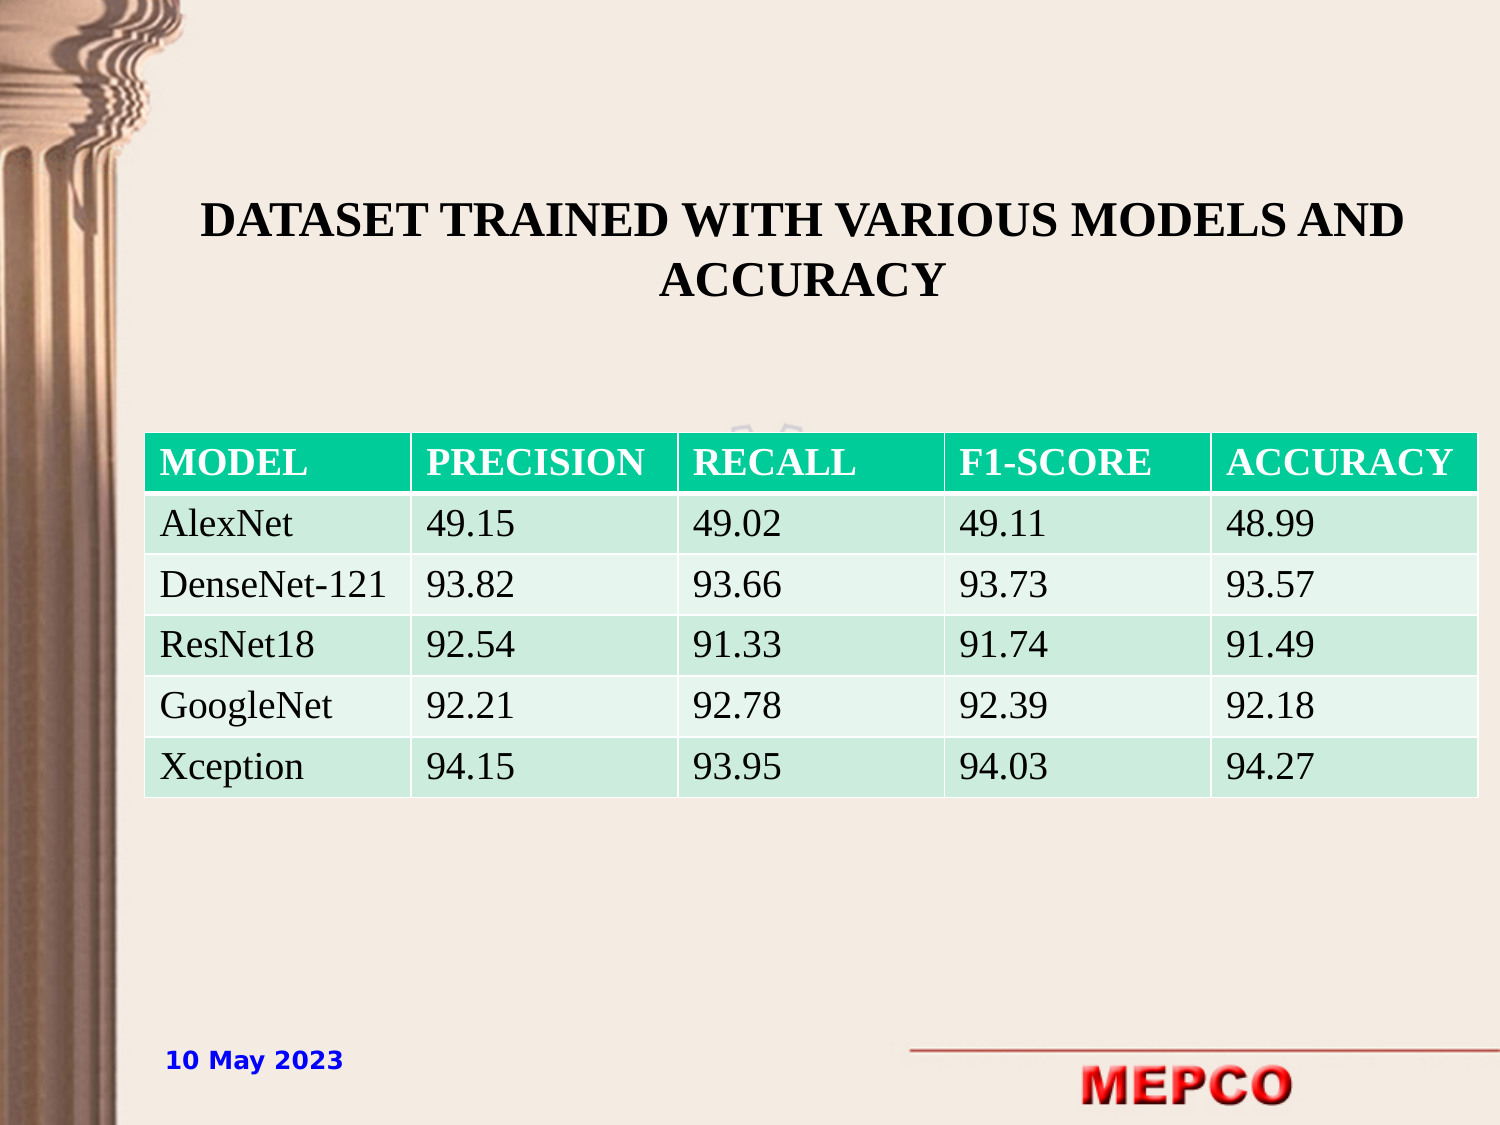

DATASET TRAINED WITH VARIOUS MODELS AND ACCURACY
| MODEL | PRECISION | RECALL | F1-SCORE | ACCURACY |
| --- | --- | --- | --- | --- |
| AlexNet | 49.15 | 49.02 | 49.11 | 48.99 |
| DenseNet-121 | 93.82 | 93.66 | 93.73 | 93.57 |
| ResNet18 | 92.54 | 91.33 | 91.74 | 91.49 |
| GoogleNet | 92.21 | 92.78 | 92.39 | 92.18 |
| Xception | 94.15 | 93.95 | 94.03 | 94.27 |